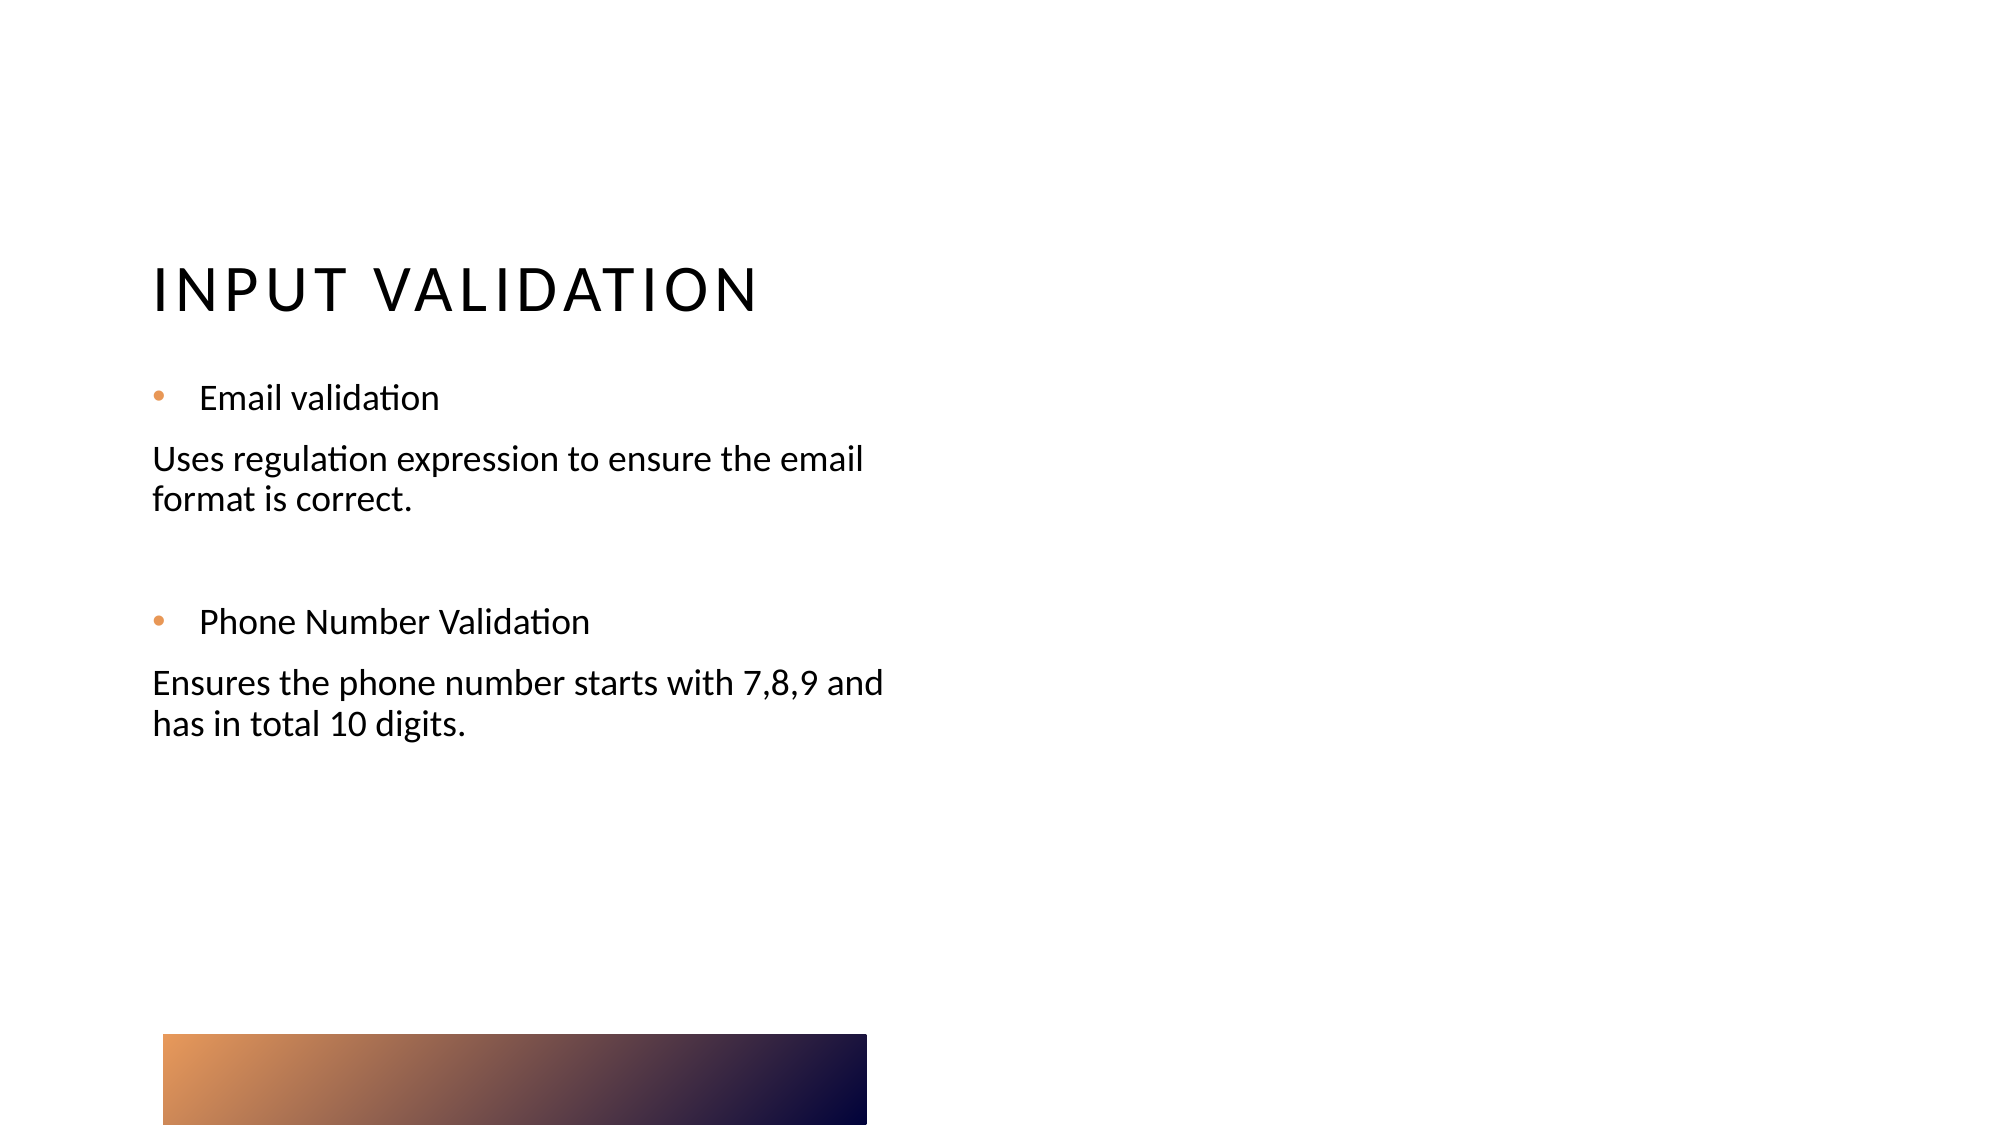

# INPUT VALIDATION
Email validation
Uses regulation expression to ensure the email format is correct.

Phone Number Validation
Ensures the phone number starts with 7,8,9 and has in total 10 digits.